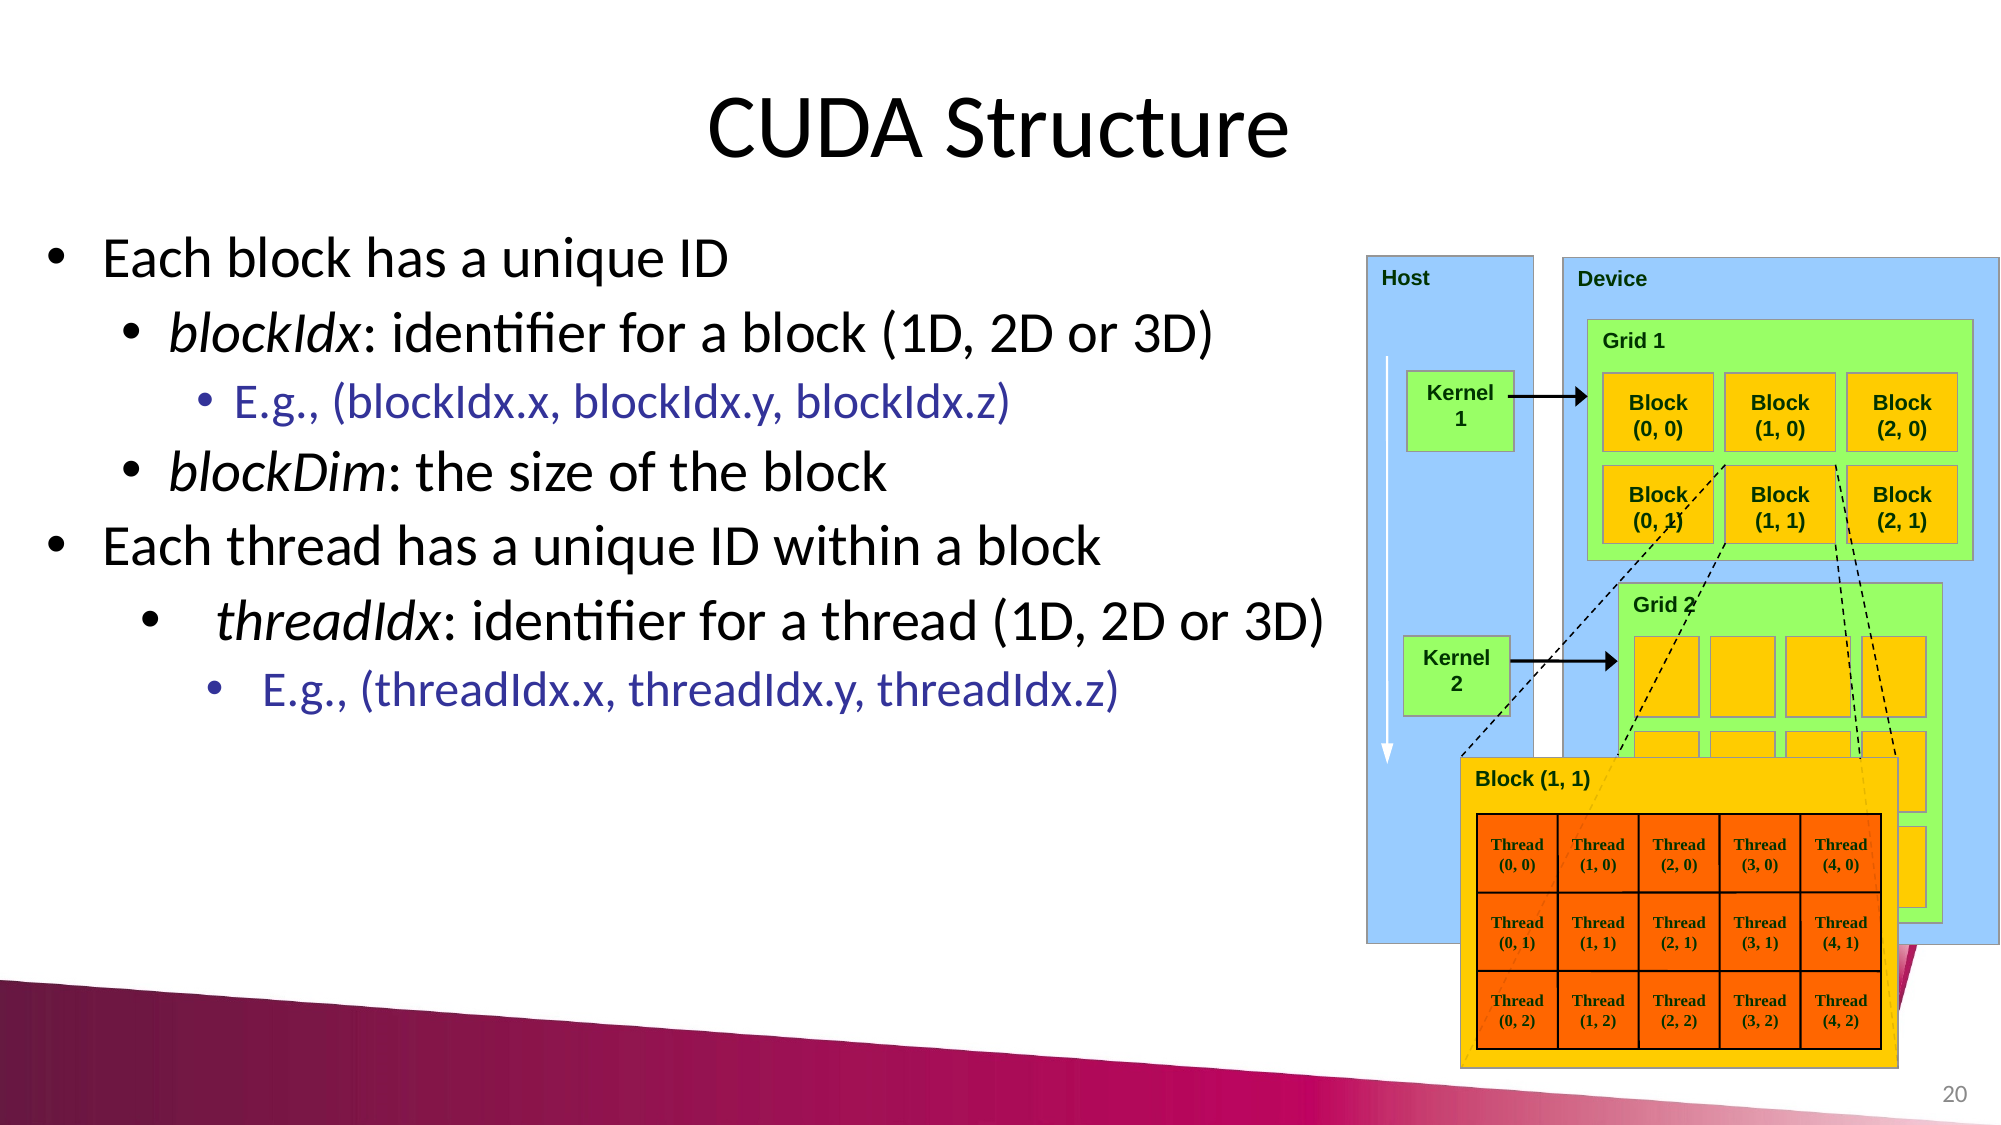

# CUDA Structure
Each block has a unique ID
blockIdx: identifier for a block (1D, 2D or 3D)
E.g., (blockIdx.x, blockIdx.y, blockIdx.z)
blockDim: the size of the block
Each thread has a unique ID within a block
threadIdx: identifier for a thread (1D, 2D or 3D)
E.g., (threadIdx.x, threadIdx.y, threadIdx.z)

Host
Device
Grid 1
Block
(0, 0)
Block
(1, 0)
Block
(2, 0)
Block
(0, 1)
Block
(1, 1)
Block
(2, 1)

Kernel 1

Grid 2

Kernel 2

Block (1, 1)

Thread
(0, 0)
Thread
(1, 0)
Thread
(2, 0)
Thread
(3, 0)
Thread
(4, 0)
Thread
(0, 1)
Thread
(1, 1)
Thread
(2, 1)
Thread
(3, 1)
Thread
(4, 1)
Thread
(0, 2)
Thread
(1, 2)
Thread
(2, 2)
Thread
(3, 2)
Thread
(4, 2)
20